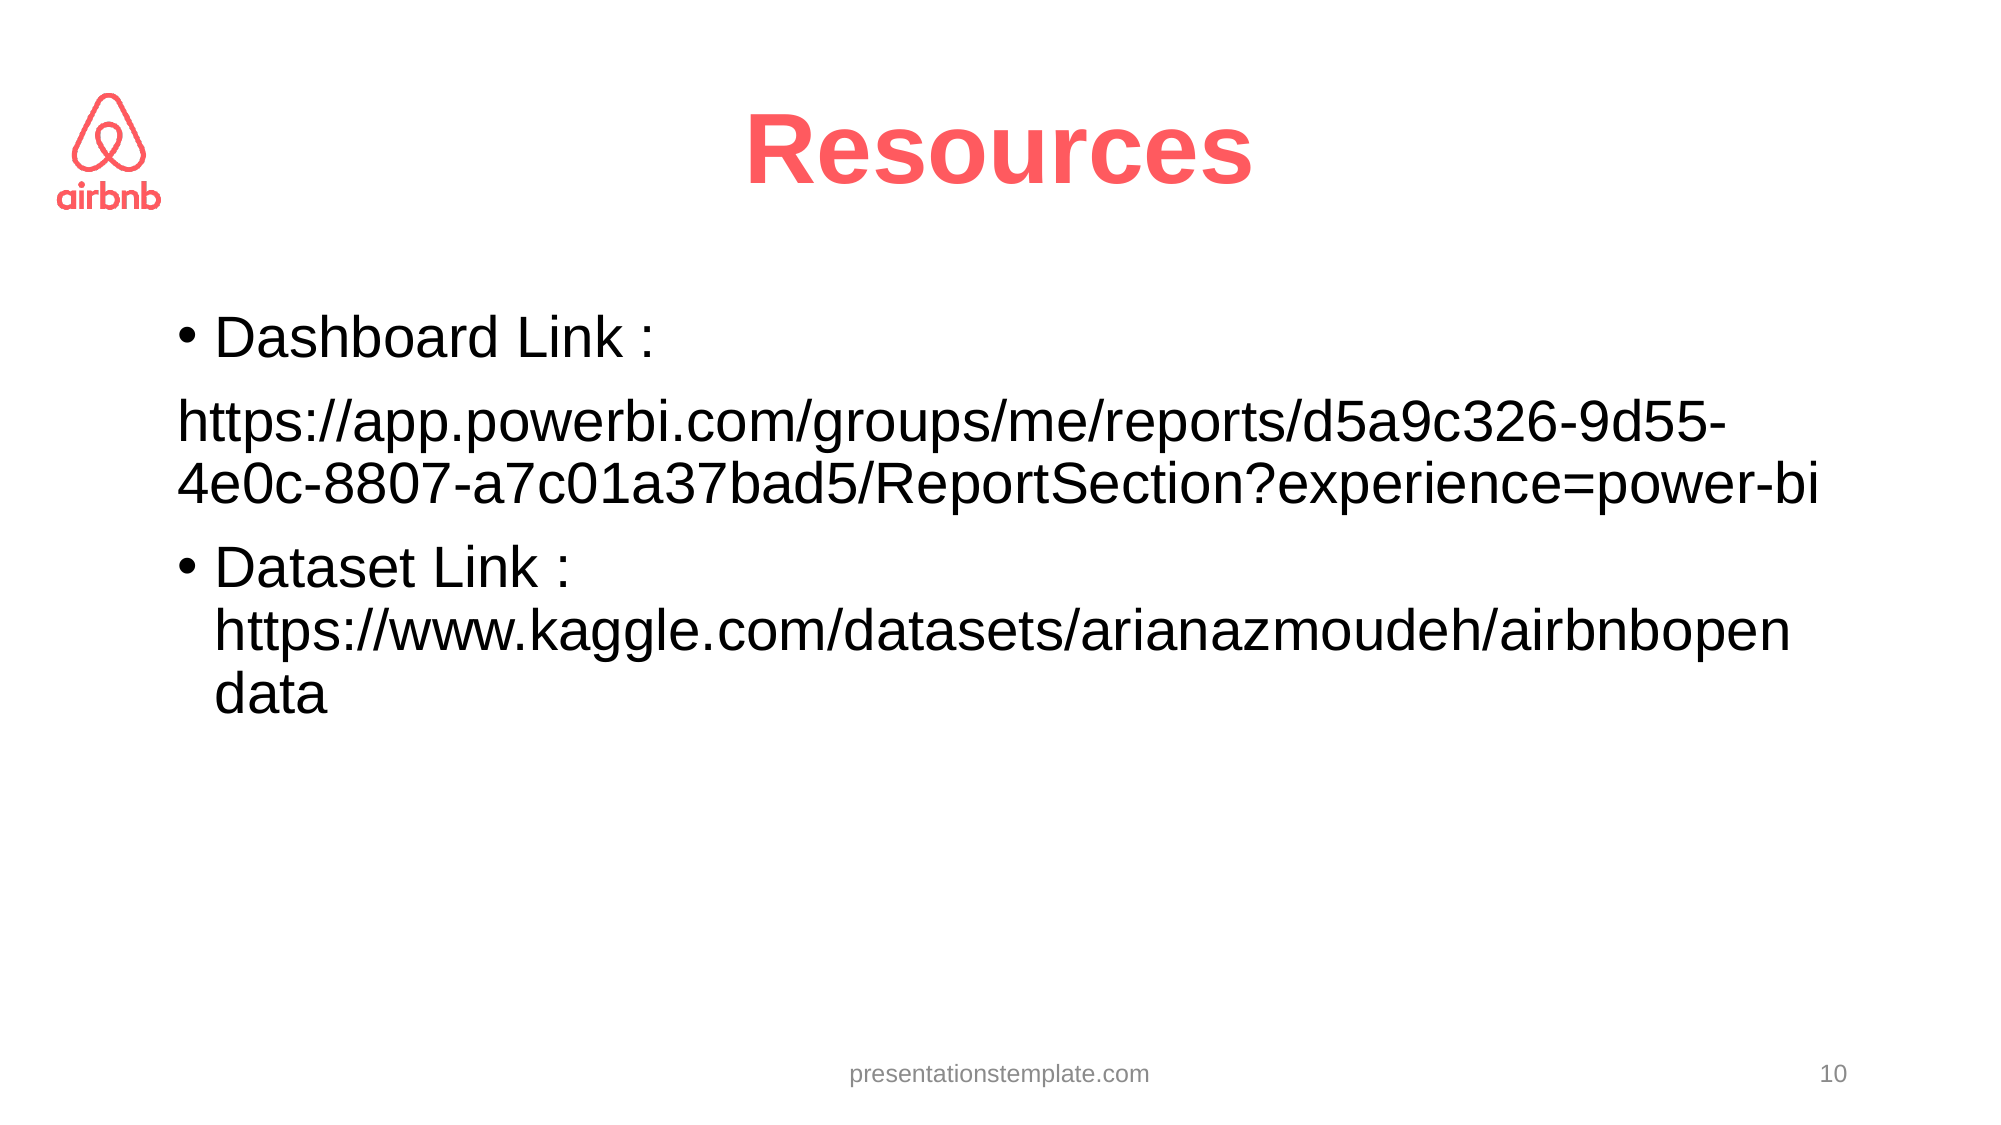

# Resources
Dashboard Link :
https://app.powerbi.com/groups/me/reports/d5a9c326-9d55-4e0c-8807-a7c01a37bad5/ReportSection?experience=power-bi
Dataset Link : https://www.kaggle.com/datasets/arianazmoudeh/airbnbopendata
presentationstemplate.com
10